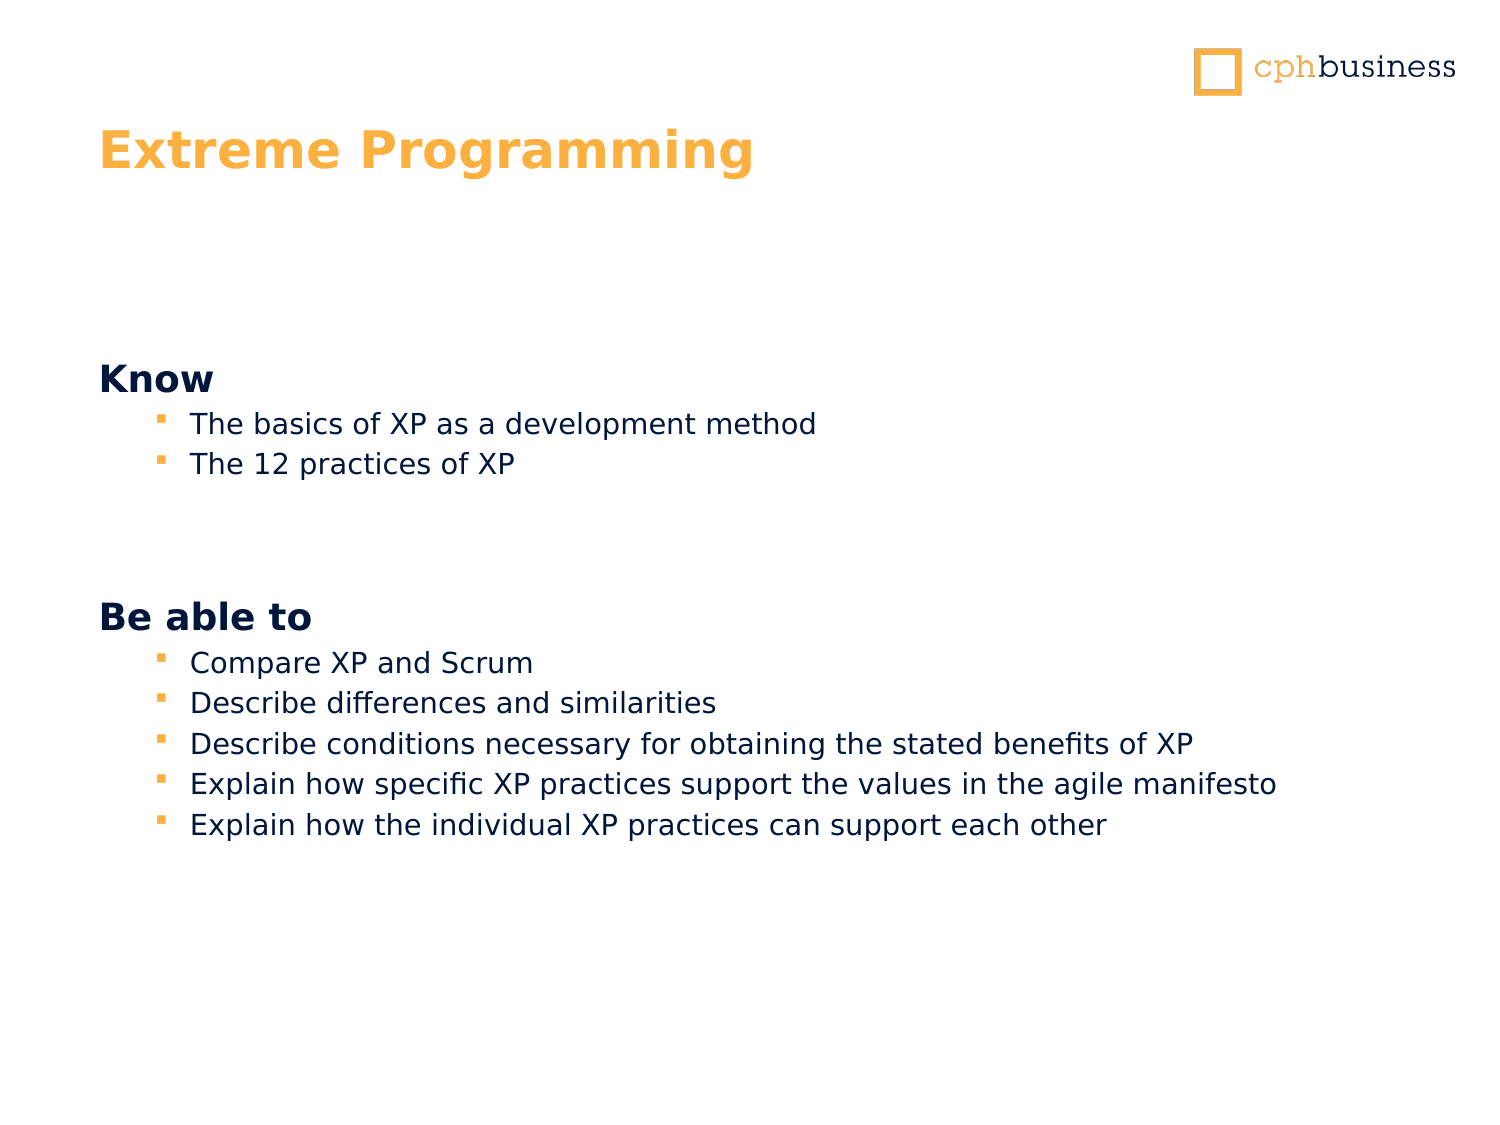

Extreme Programming
Know
The basics of XP as a development method
The 12 practices of XP

Be able to
Compare XP and Scrum
Describe differences and similarities
Describe conditions necessary for obtaining the stated benefits of XP
Explain how specific XP practices support the values in the agile manifesto
Explain how the individual XP practices can support each other